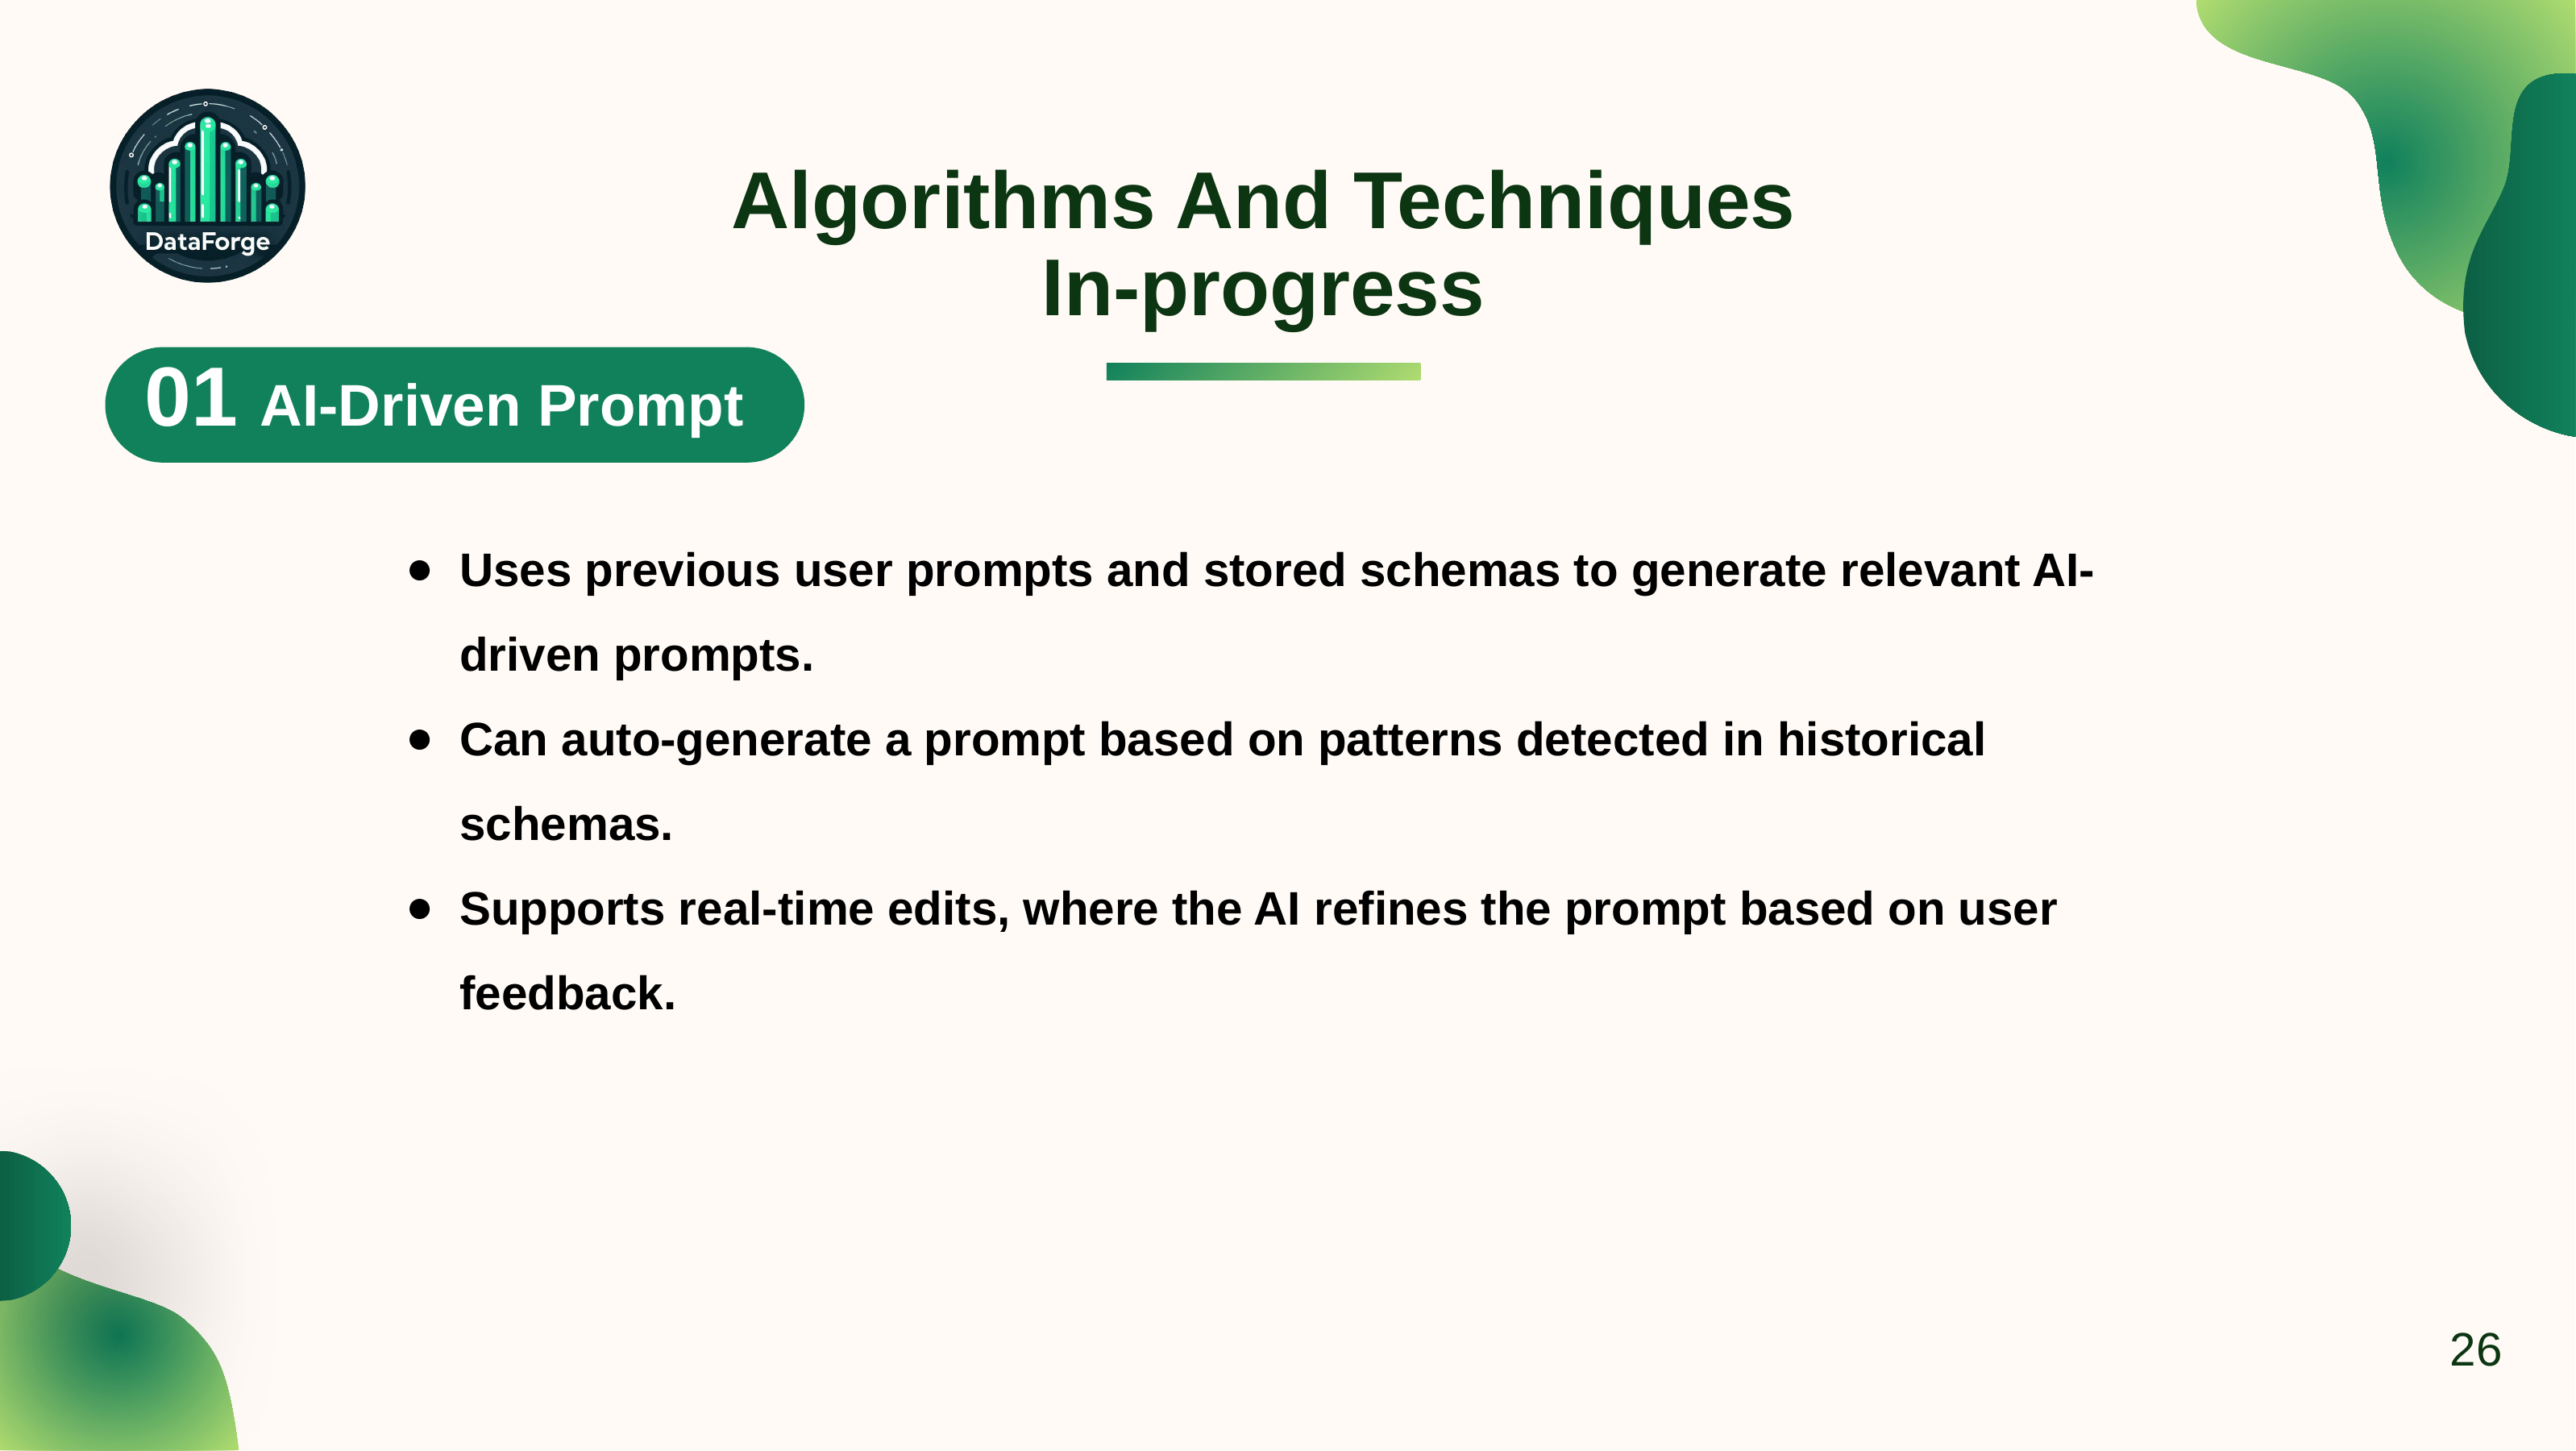

Algorithms And Techniques
In-progress

01 AI-Driven Prompt

Uses previous user prompts and stored schemas to generate relevant AI-driven prompts.
Can auto-generate a prompt based on patterns detected in historical schemas.
Supports real-time edits, where the AI refines the prompt based on user feedback.
26